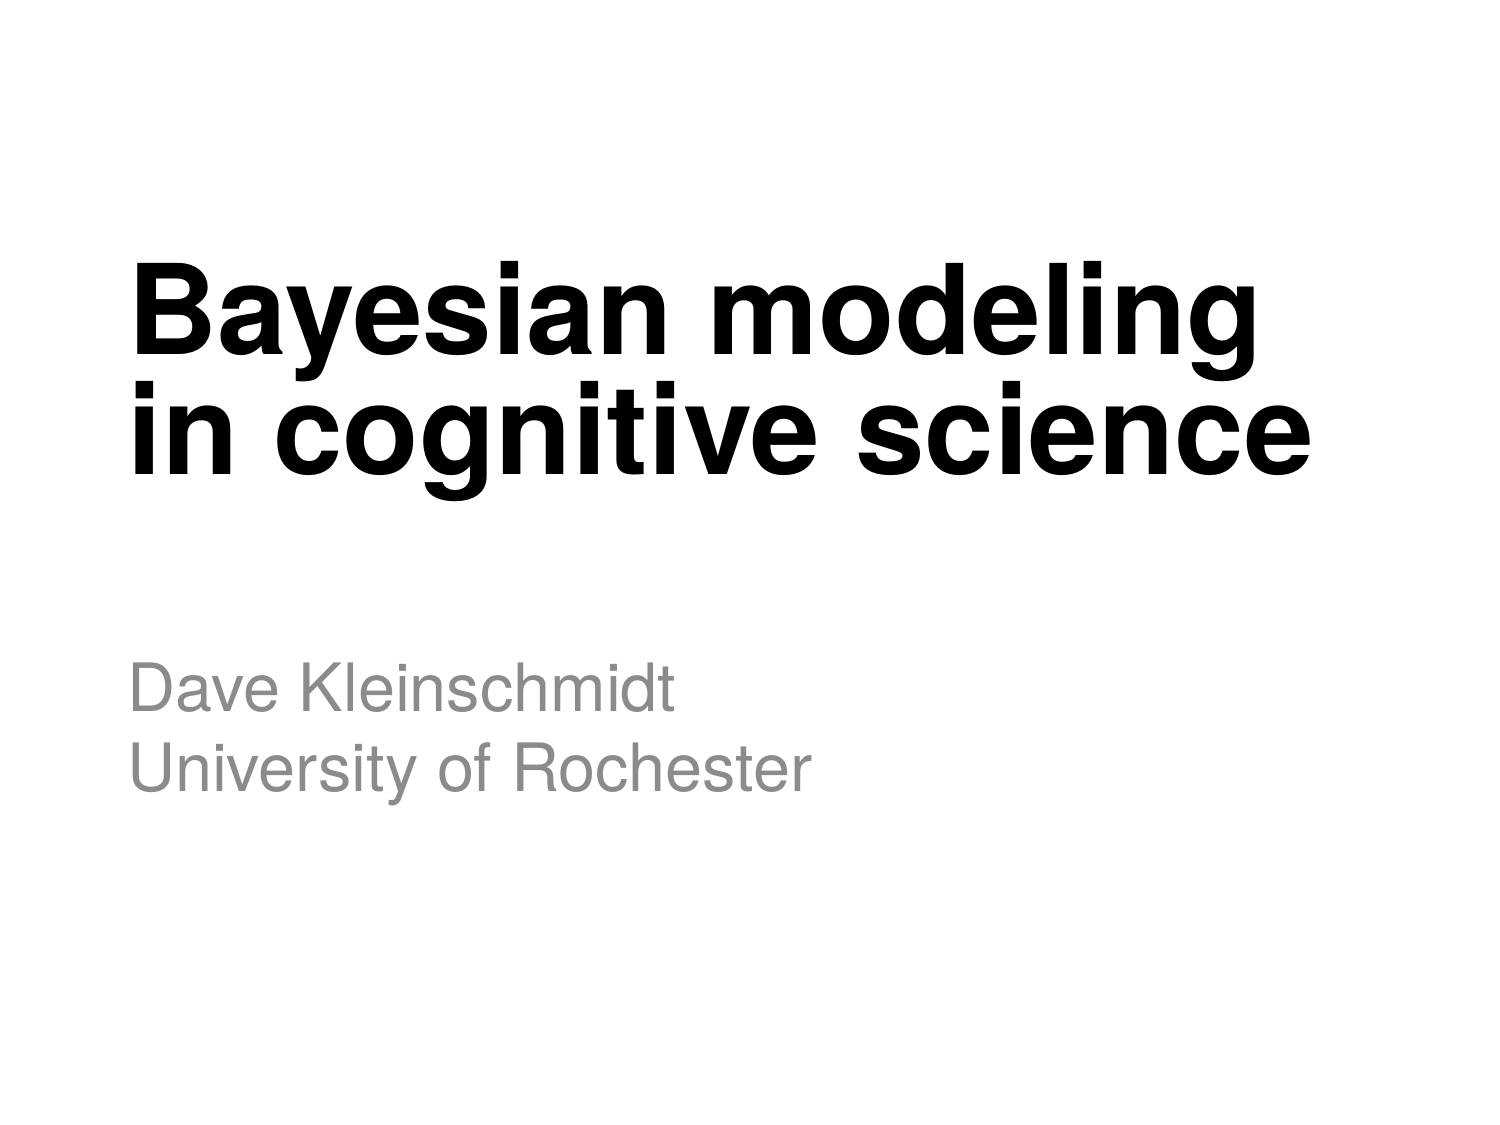

# Bayesian modeling in cognitive science
Dave Kleinschmidt
University of Rochester